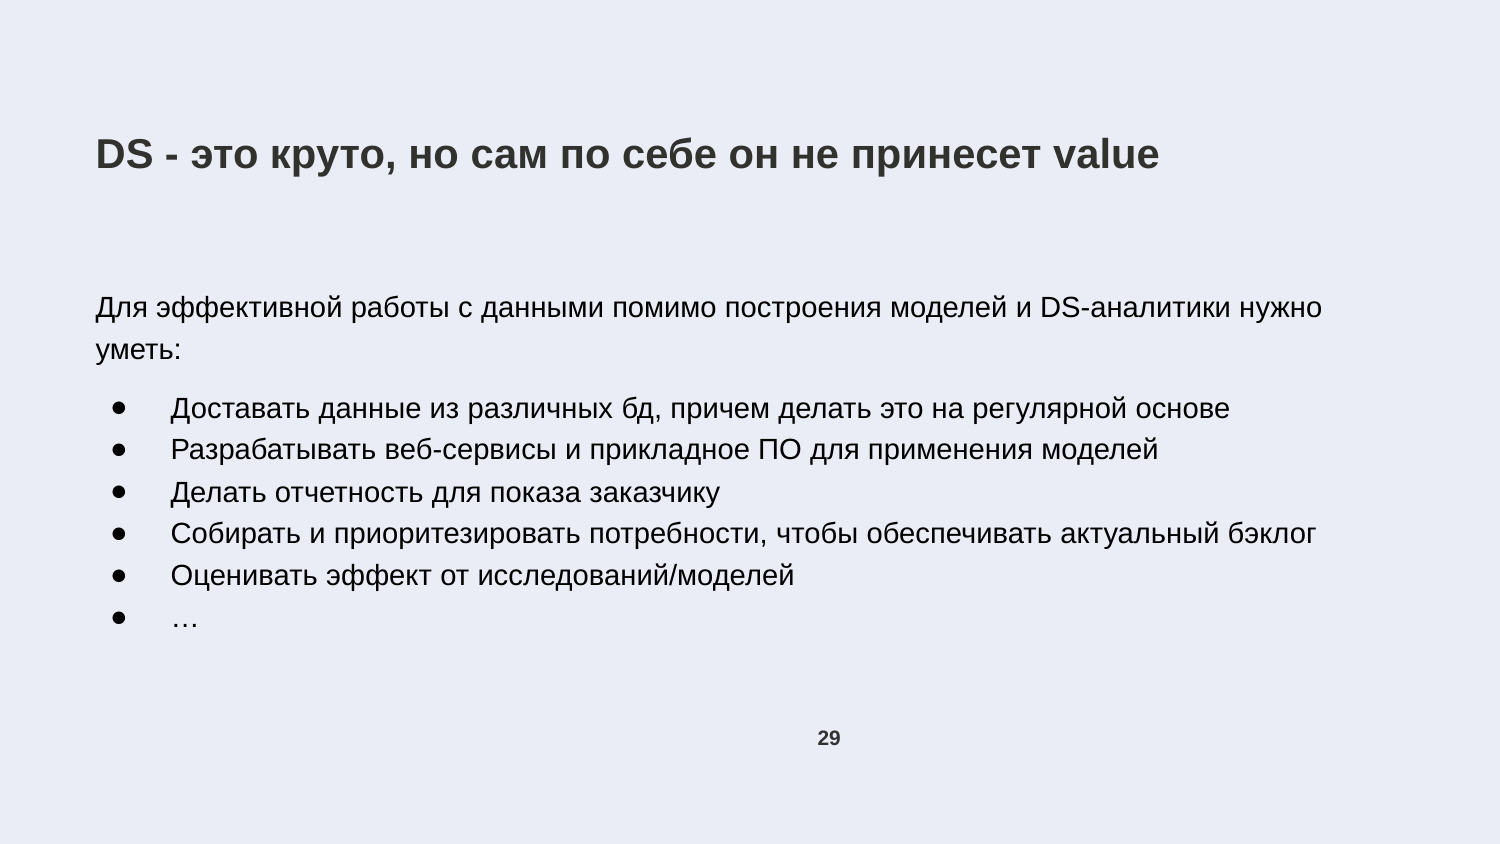

# DS - это круто, но сам по себе он не принесет value
Для эффективной работы с данными помимо построения моделей и DS-аналитики нужно уметь:
Доставать данные из различных бд, причем делать это на регулярной основе
Разрабатывать веб-сервисы и прикладное ПО для применения моделей
Делать отчетность для показа заказчику
Собирать и приоритезировать потребности, чтобы обеспечивать актуальный бэклог
Оценивать эффект от исследований/моделей
…
29